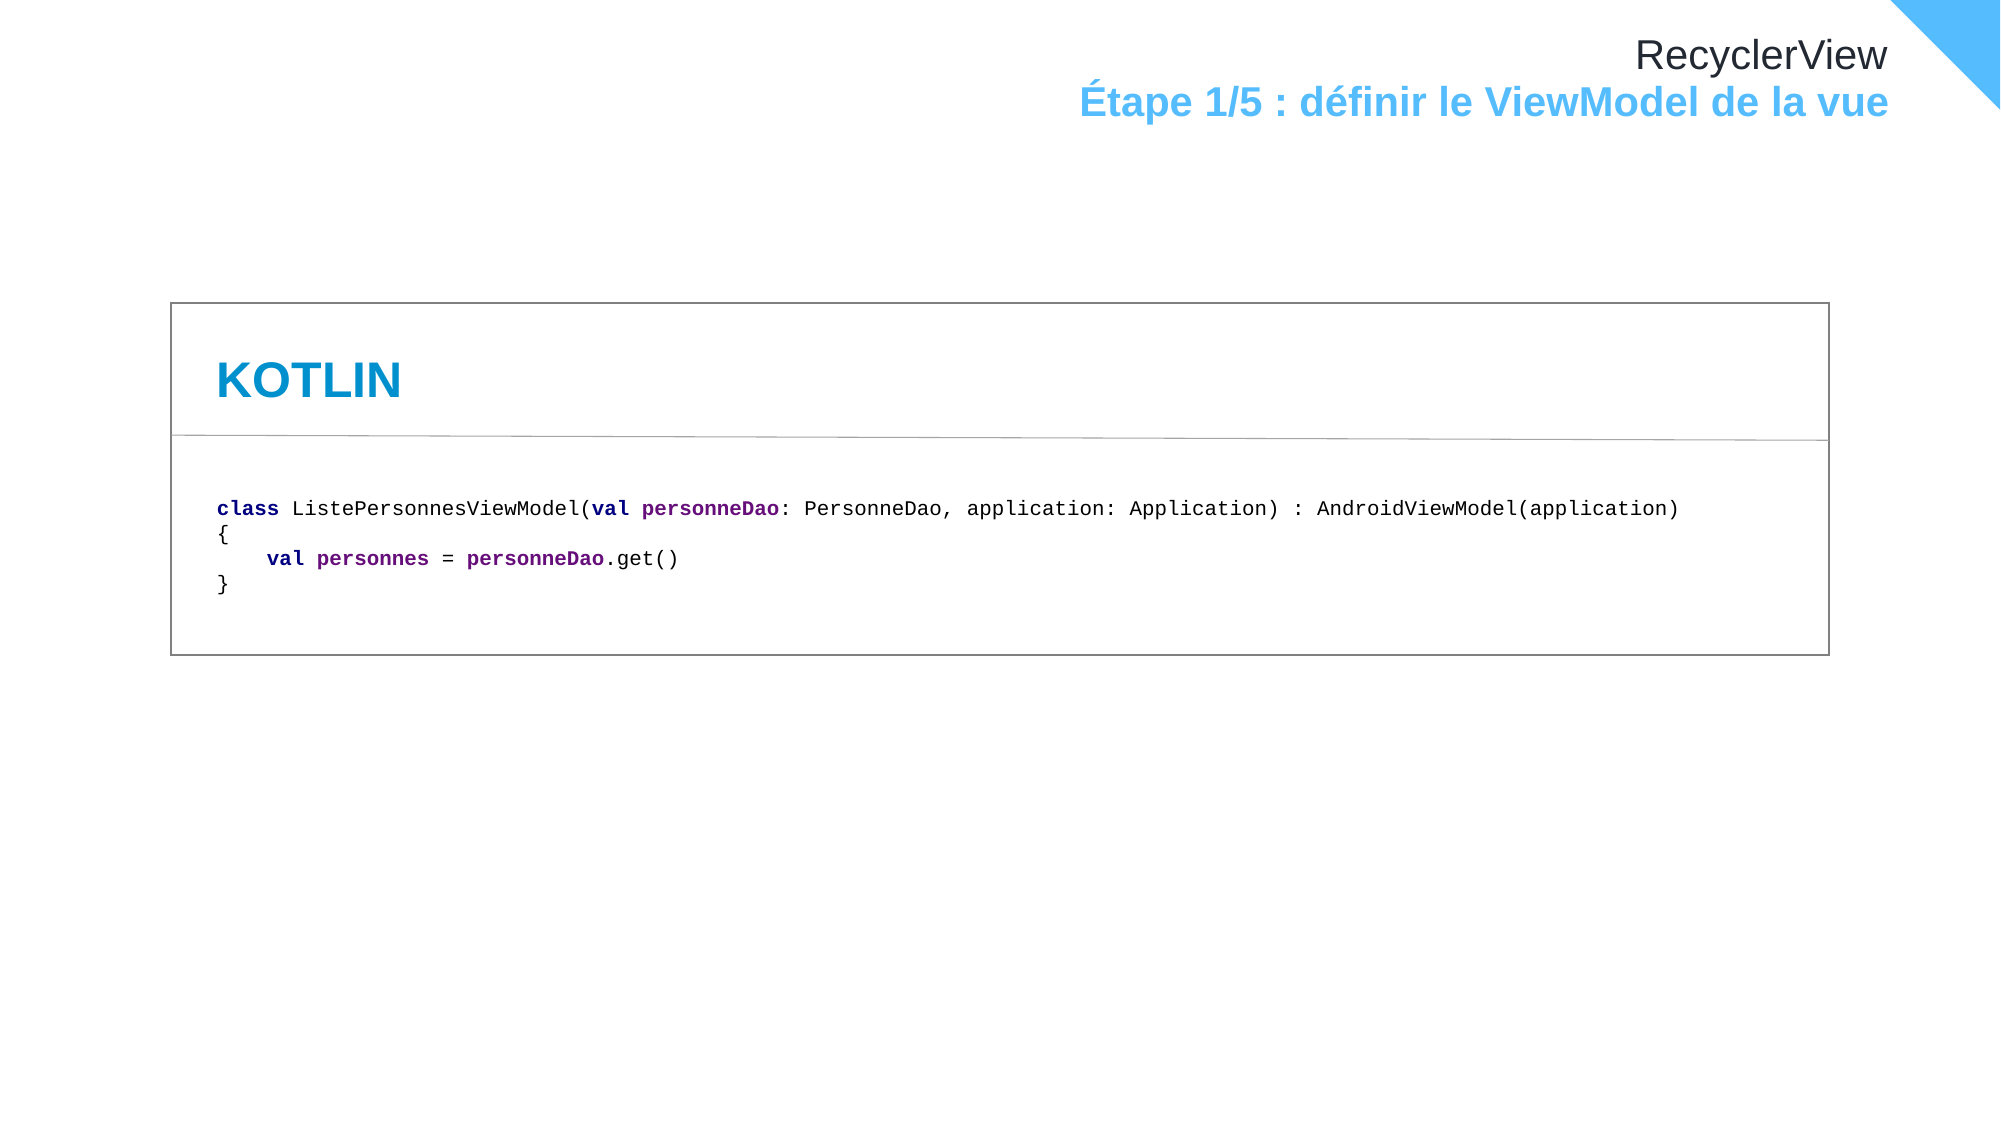

# RecyclerView
Étape 1/5 : définir le ViewModel de la vue

KOTLIN
class ListePersonnesViewModel(val personneDao: PersonneDao, application: Application) : AndroidViewModel(application)
{
    val personnes = personneDao.get()
}